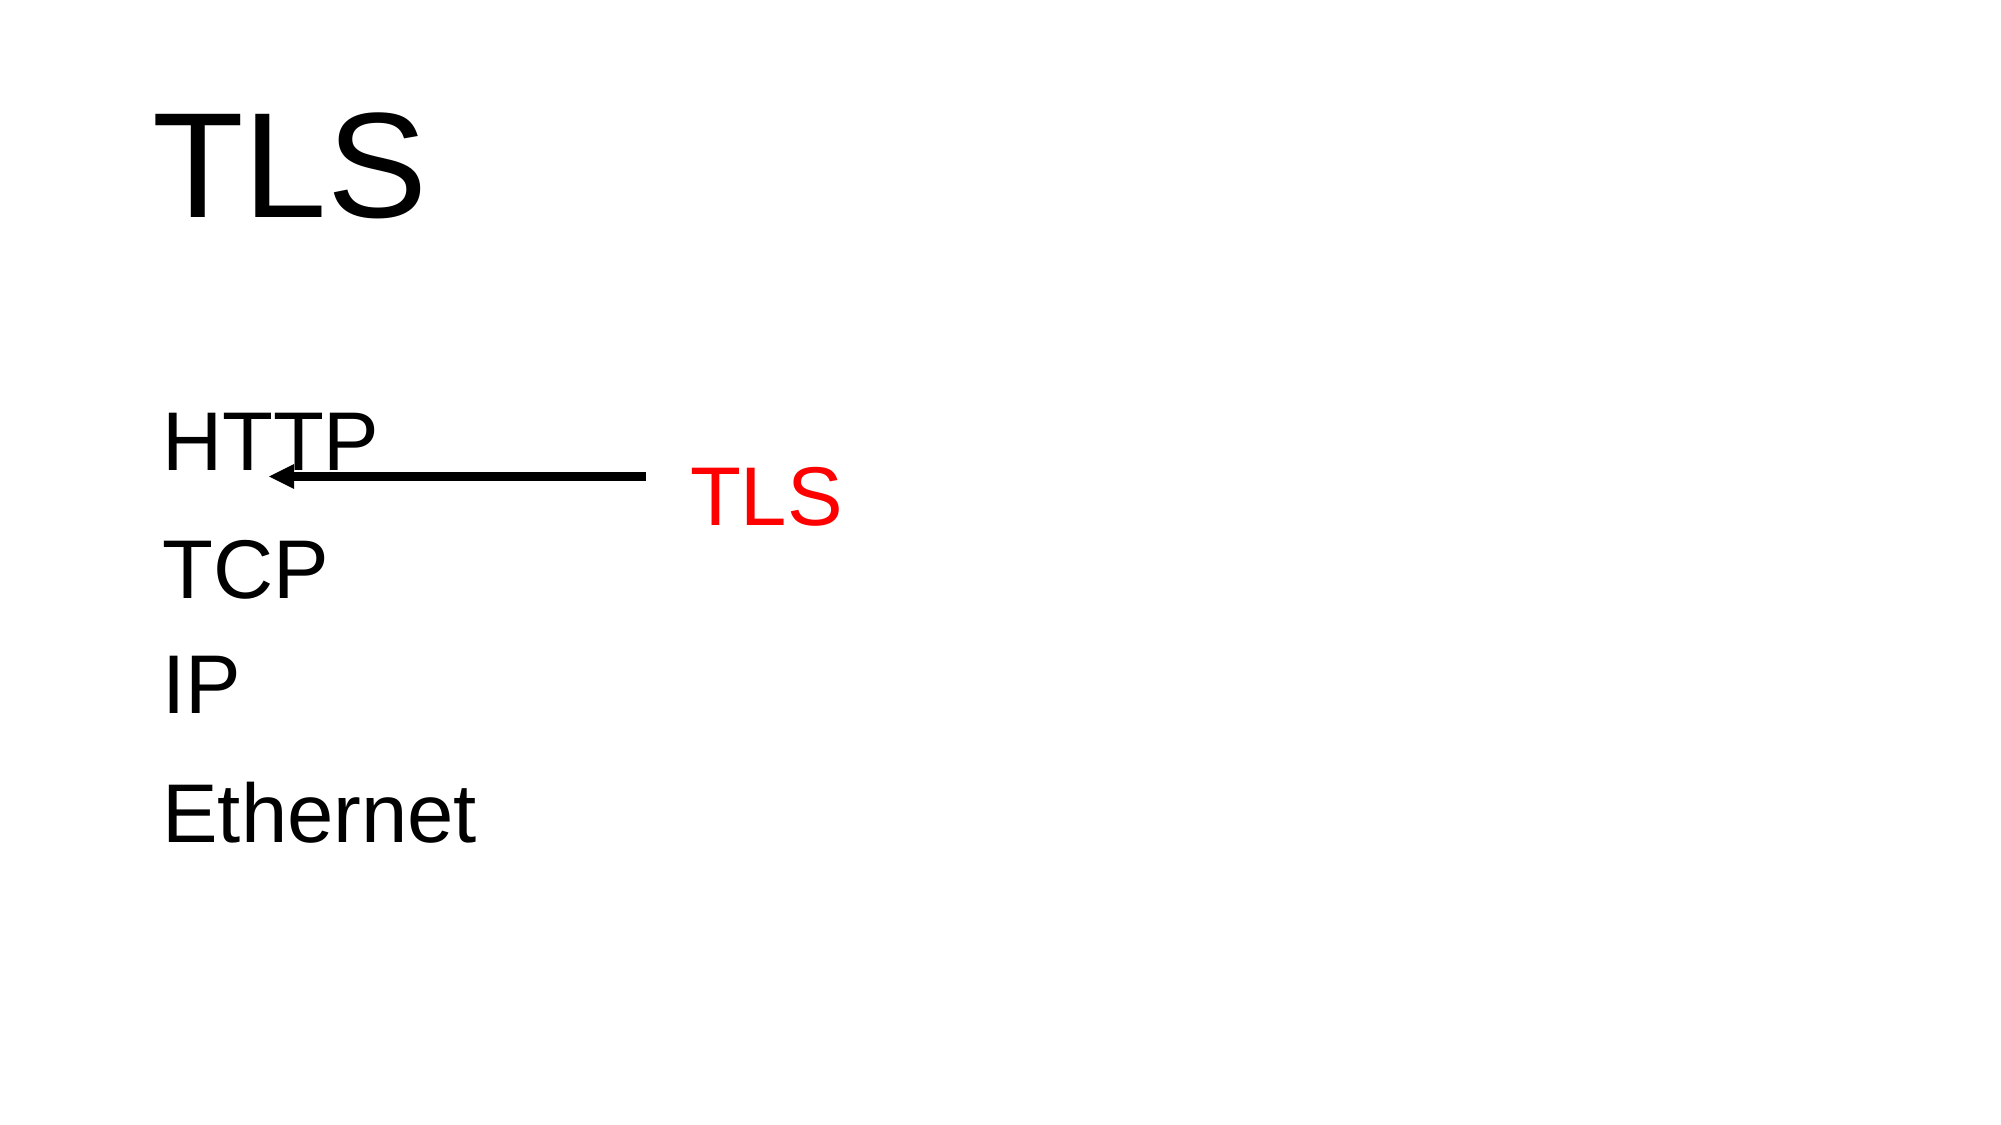

# TLS
HTTP
TLS
TCP
IP
Ethernet